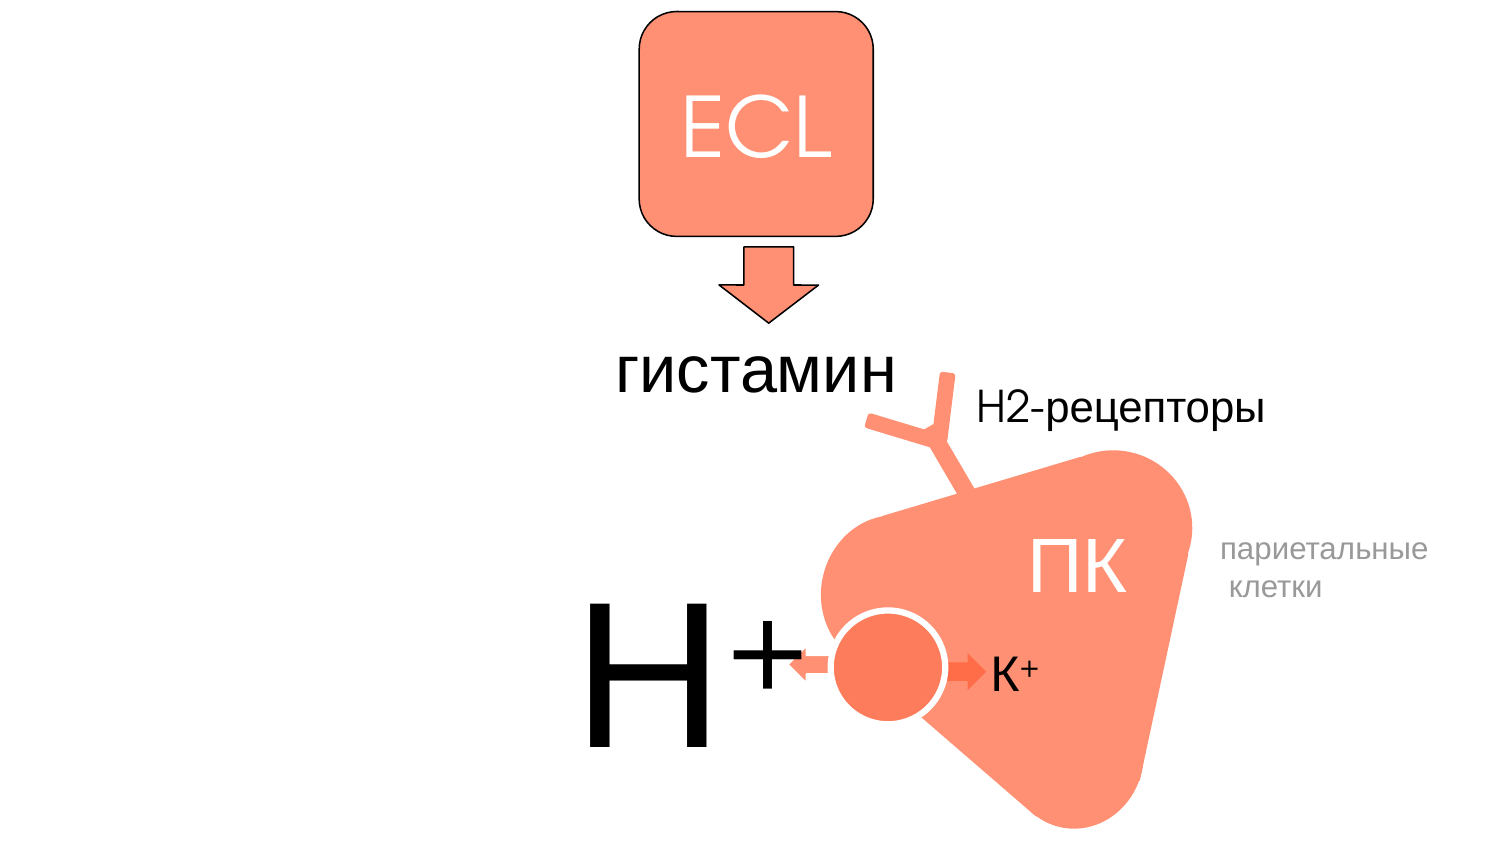

# ECL

гистамин
H2-рецепторы

париетальные
 клетки
ПК
Н+

К+